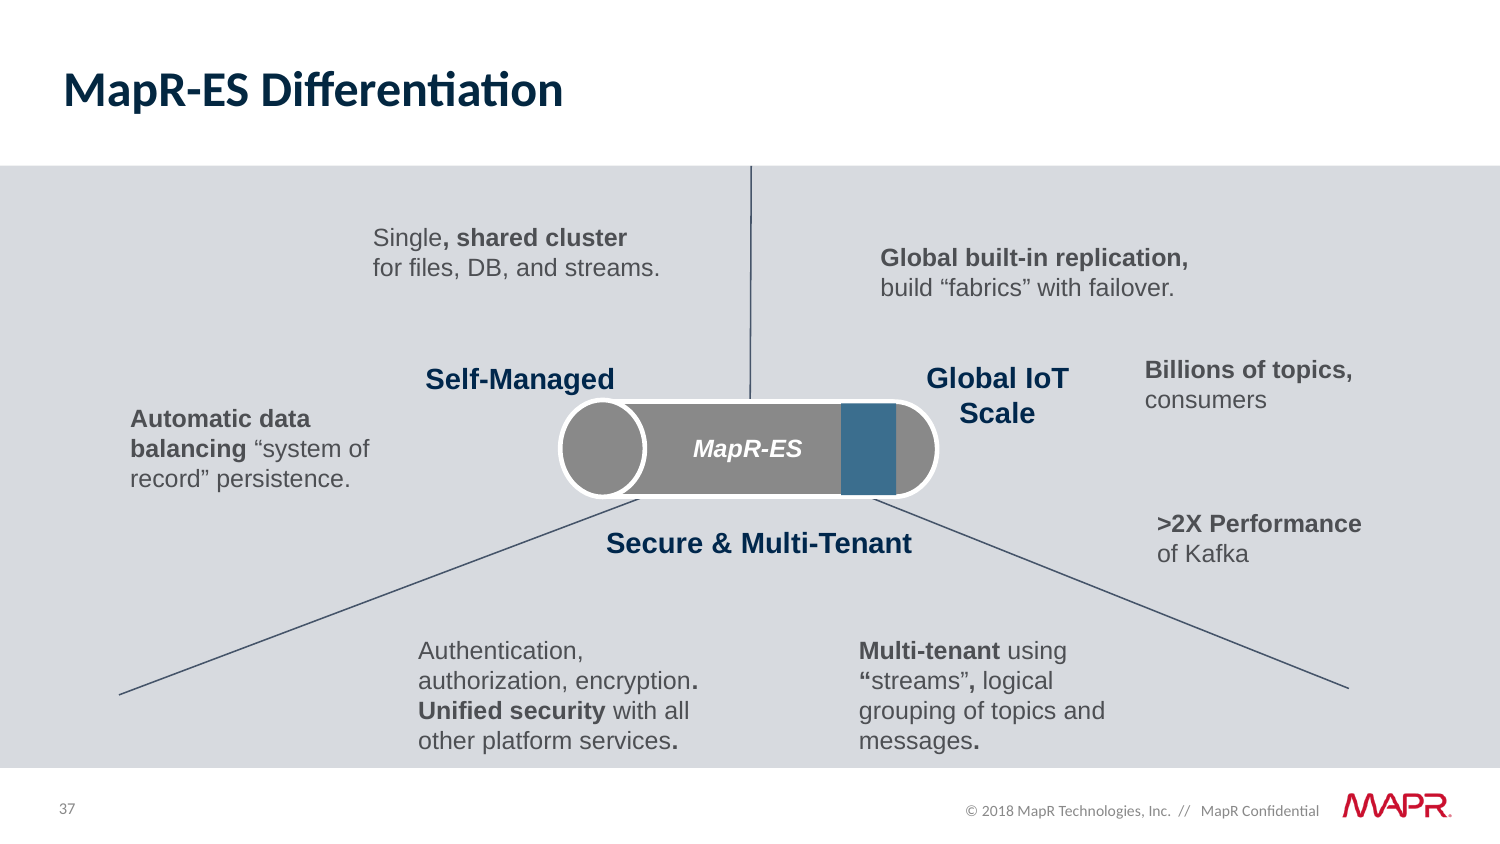

# MapR-ES Differentiation

Global built-in replication,
build “fabrics” with failover.
Single, shared cluster for files, DB, and streams.
Billions of topics, consumers
Global IoT Scale
Self-Managed
Automatic data balancing “system of record” persistence.

MapR-ES

>2X Performance
of Kafka
Secure & Multi-Tenant
Authentication, authorization, encryption.  Unified security with all other platform services.
Multi-tenant using “streams”, logical grouping of topics and messages.